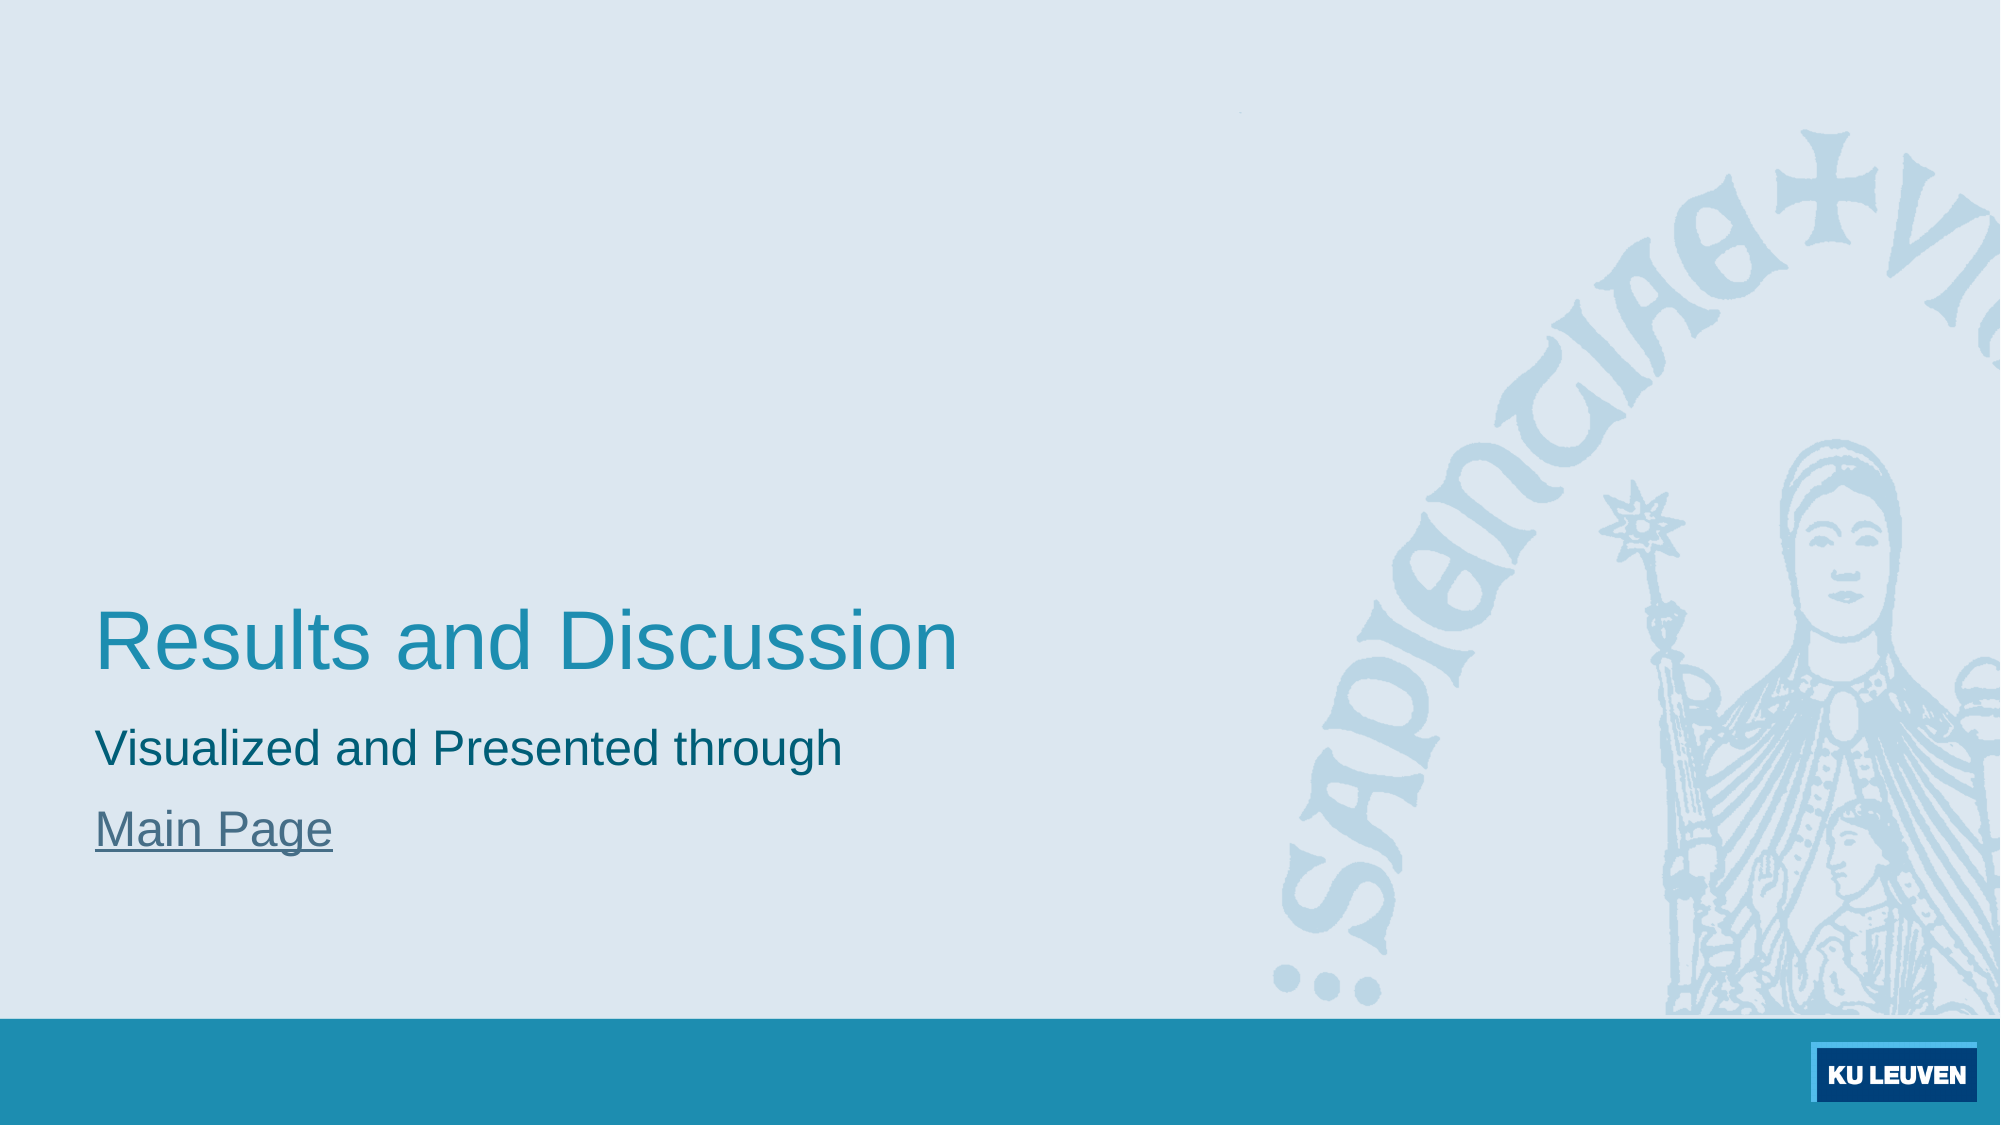

# Results and Discussion
Visualized and Presented through
Main Page